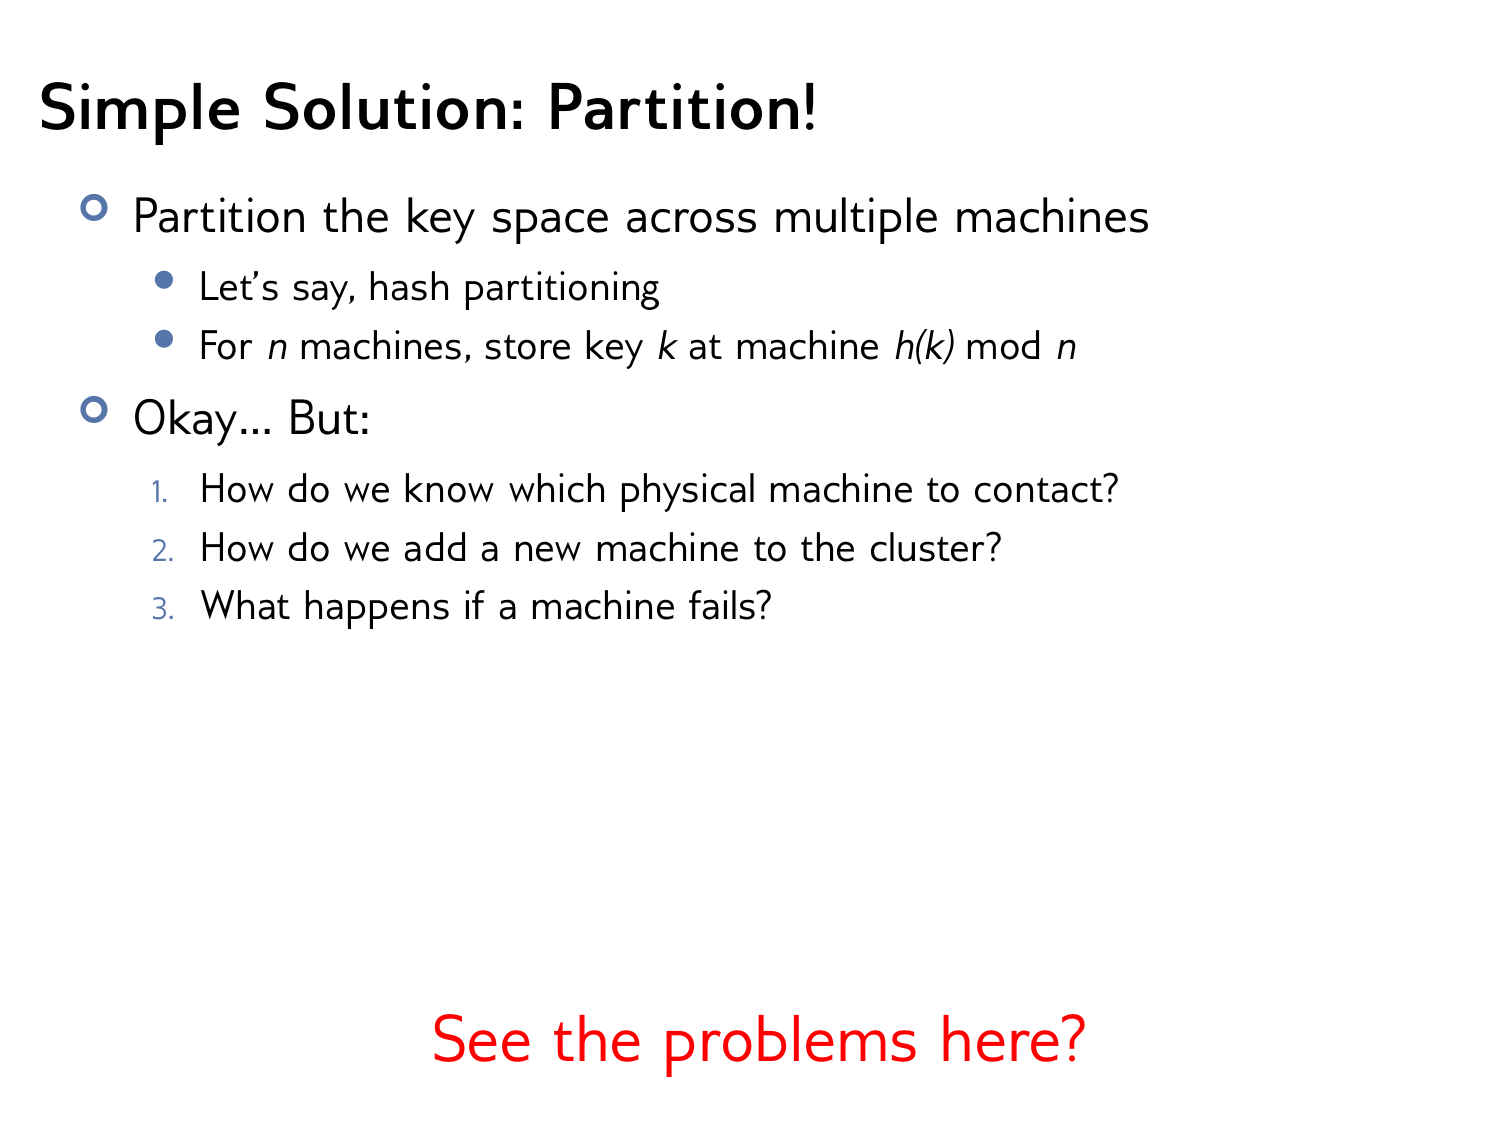

# Simple Solution: Partition!
Partition the key space across multiple machines
Let’s say, hash partitioning
For n machines, store key k at machine h(k) mod n
Okay… But:
How do we know which physical machine to contact?
How do we add a new machine to the cluster?
What happens if a machine fails?
See the problems here?